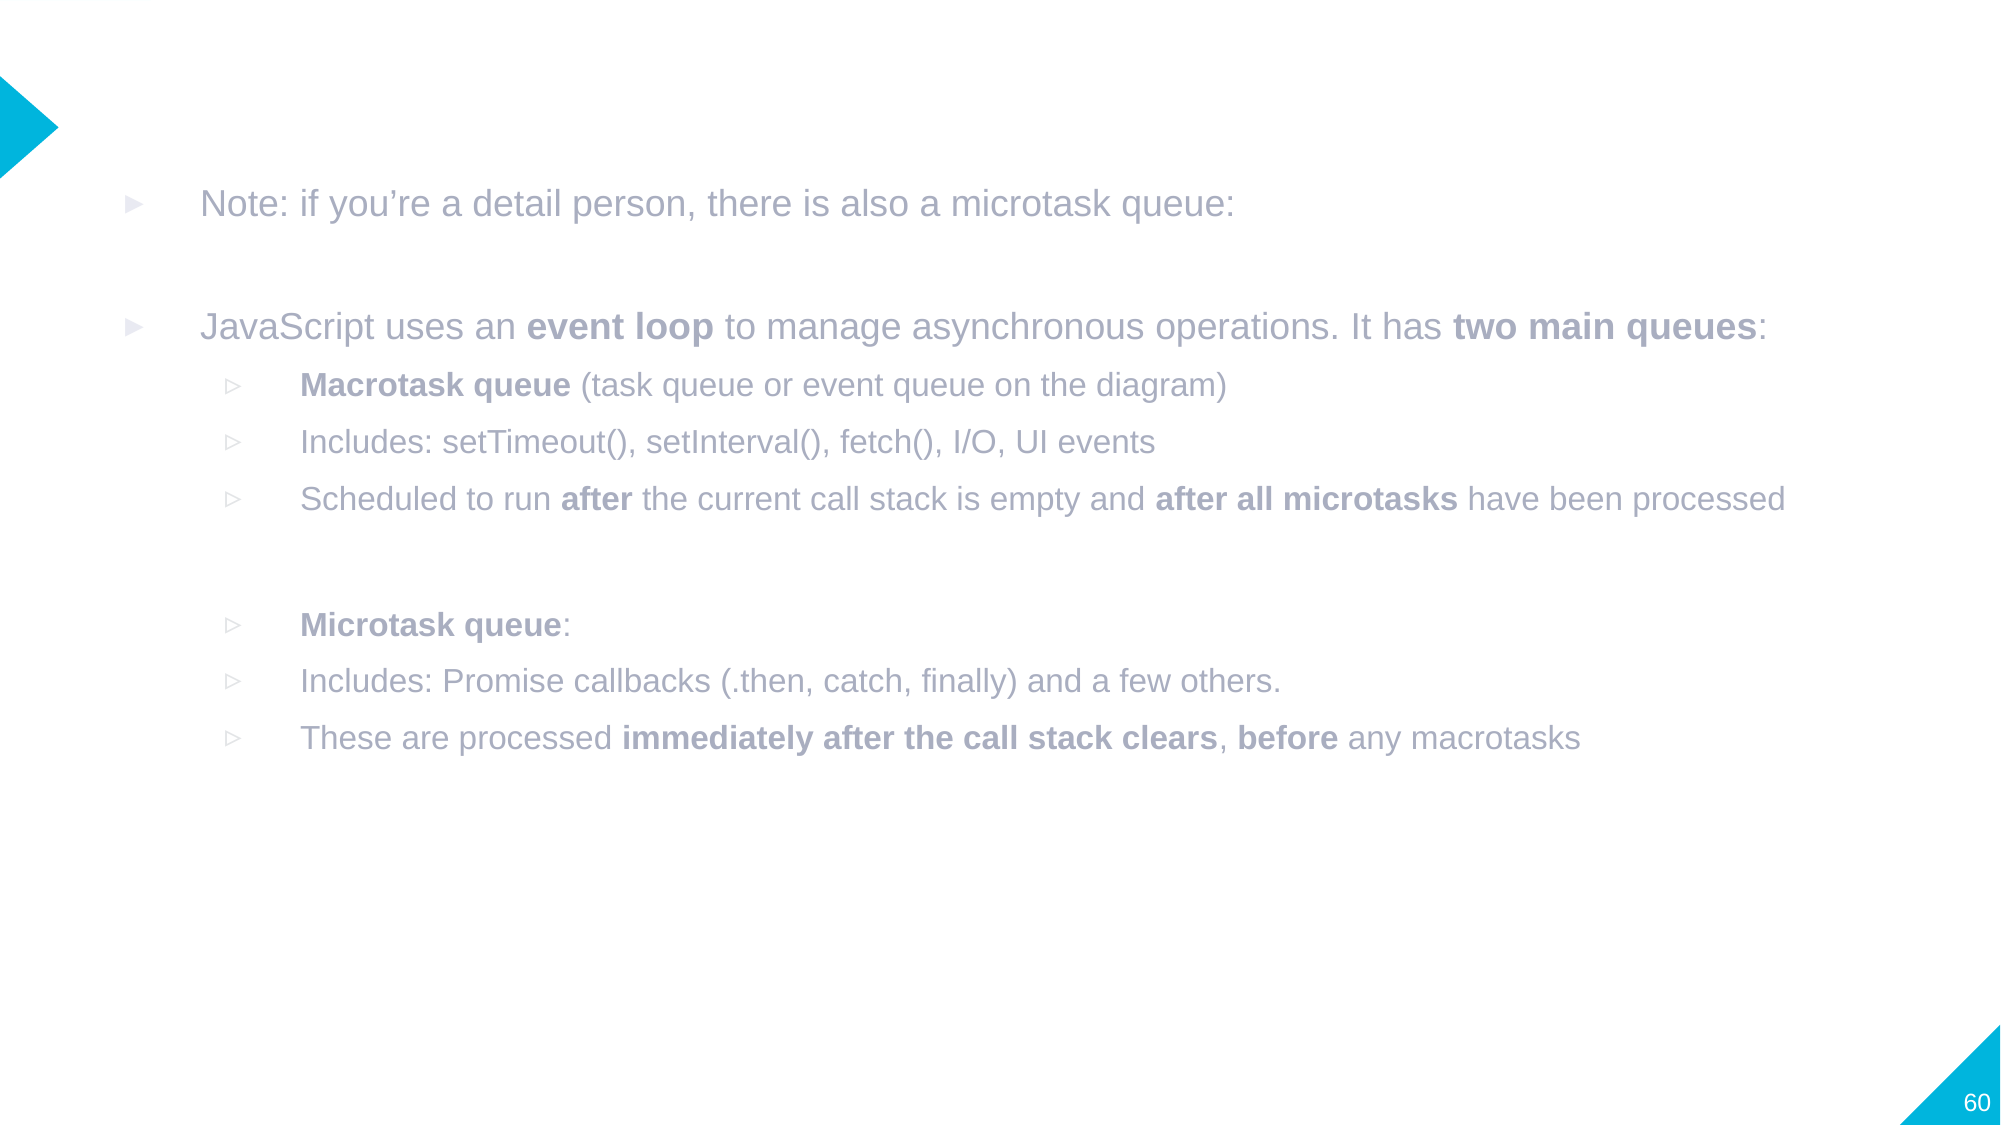

#
Note: if you’re a detail person, there is also a microtask queue:

JavaScript uses an event loop to manage asynchronous operations. It has two main queues:
Macrotask queue (task queue or event queue on the diagram)
Includes: setTimeout(), setInterval(), fetch(), I/O, UI events
Scheduled to run after the current call stack is empty and after all microtasks have been processed

Microtask queue:
Includes: Promise callbacks (.then, catch, finally) and a few others.
These are processed immediately after the call stack clears, before any macrotasks

60